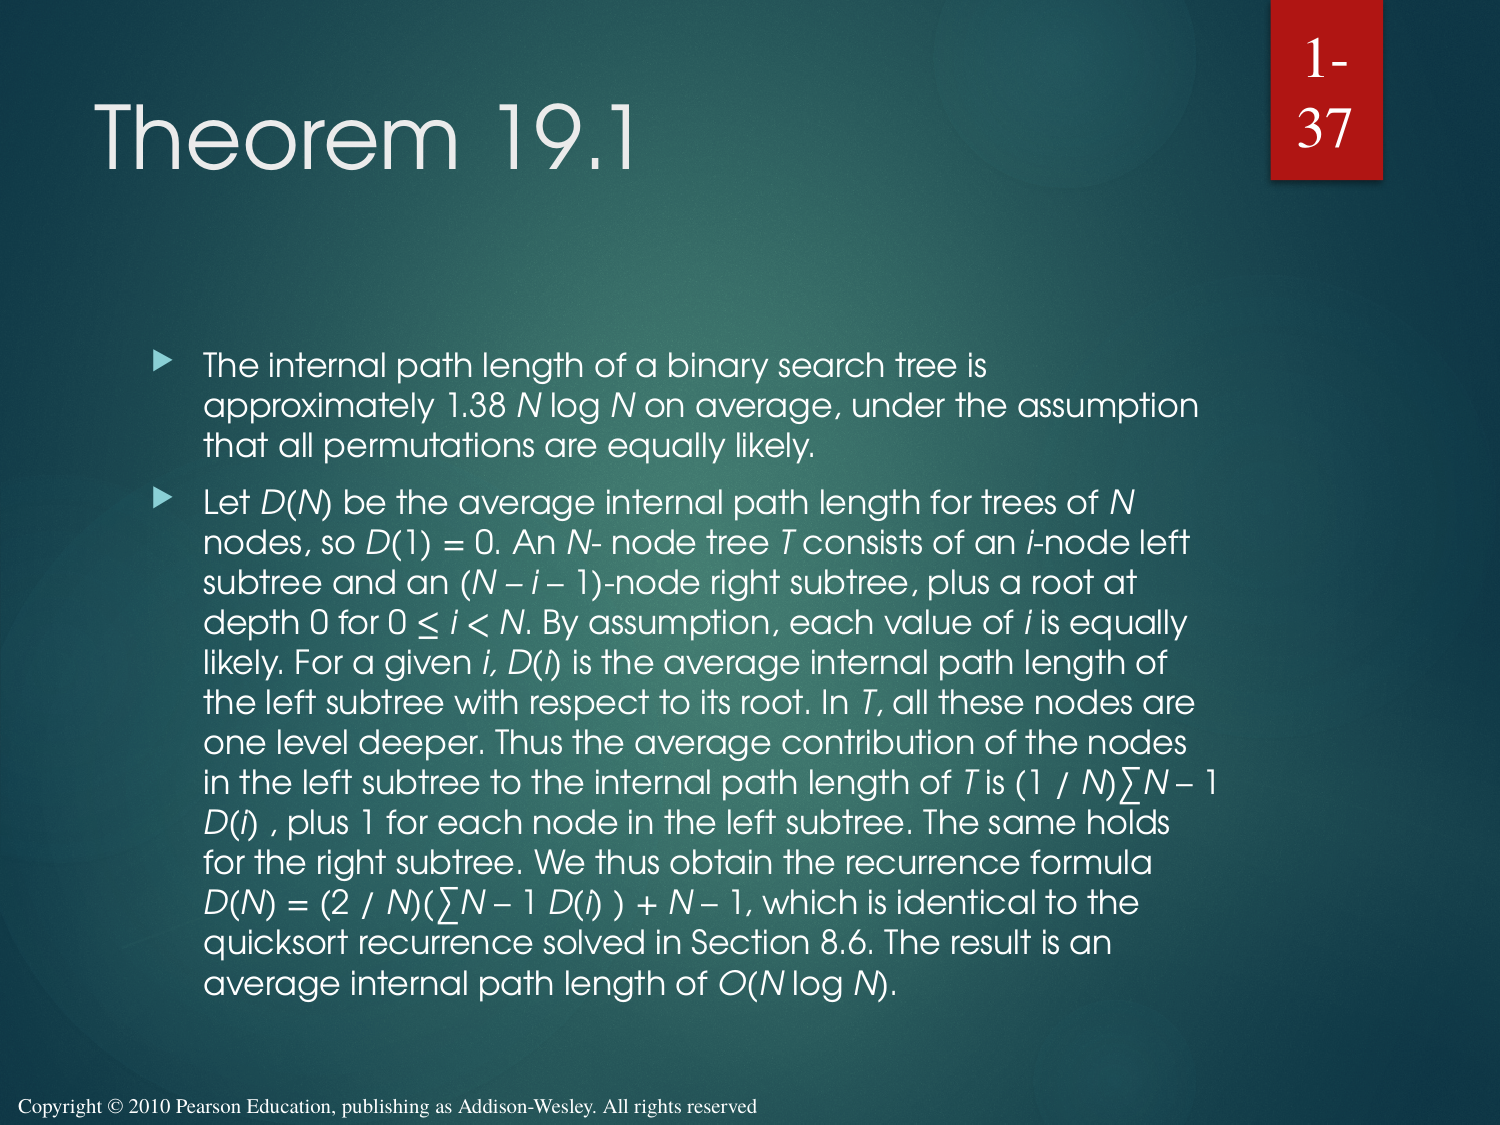

1-37
# Theorem 19.1
The internal path length of a binary search tree is approximately 1.38 N log N on average, under the assumption that all permutations are equally likely.
Let D(N) be the average internal path length for trees of N nodes, so D(1) = 0. An N- node tree T consists of an i-node left subtree and an (N – i – 1)-node right subtree, plus a root at depth 0 for 0 ≤ i < N. By assumption, each value of i is equally likely. For a given i, D(i) is the average internal path length of the left subtree with respect to its root. In T, all these nodes are one level deeper. Thus the average contribution of the nodes in the left subtree to the internal path length of T is (1 ⁄ N)∑N – 1 D(i) , plus 1 for each node in the left subtree. The same holds for the right subtree. We thus obtain the recurrence formula D(N) = (2 / N)(∑N – 1 D(i) ) + N – 1, which is identical to the quicksort recurrence solved in Section 8.6. The result is an average internal path length of O(N log N).